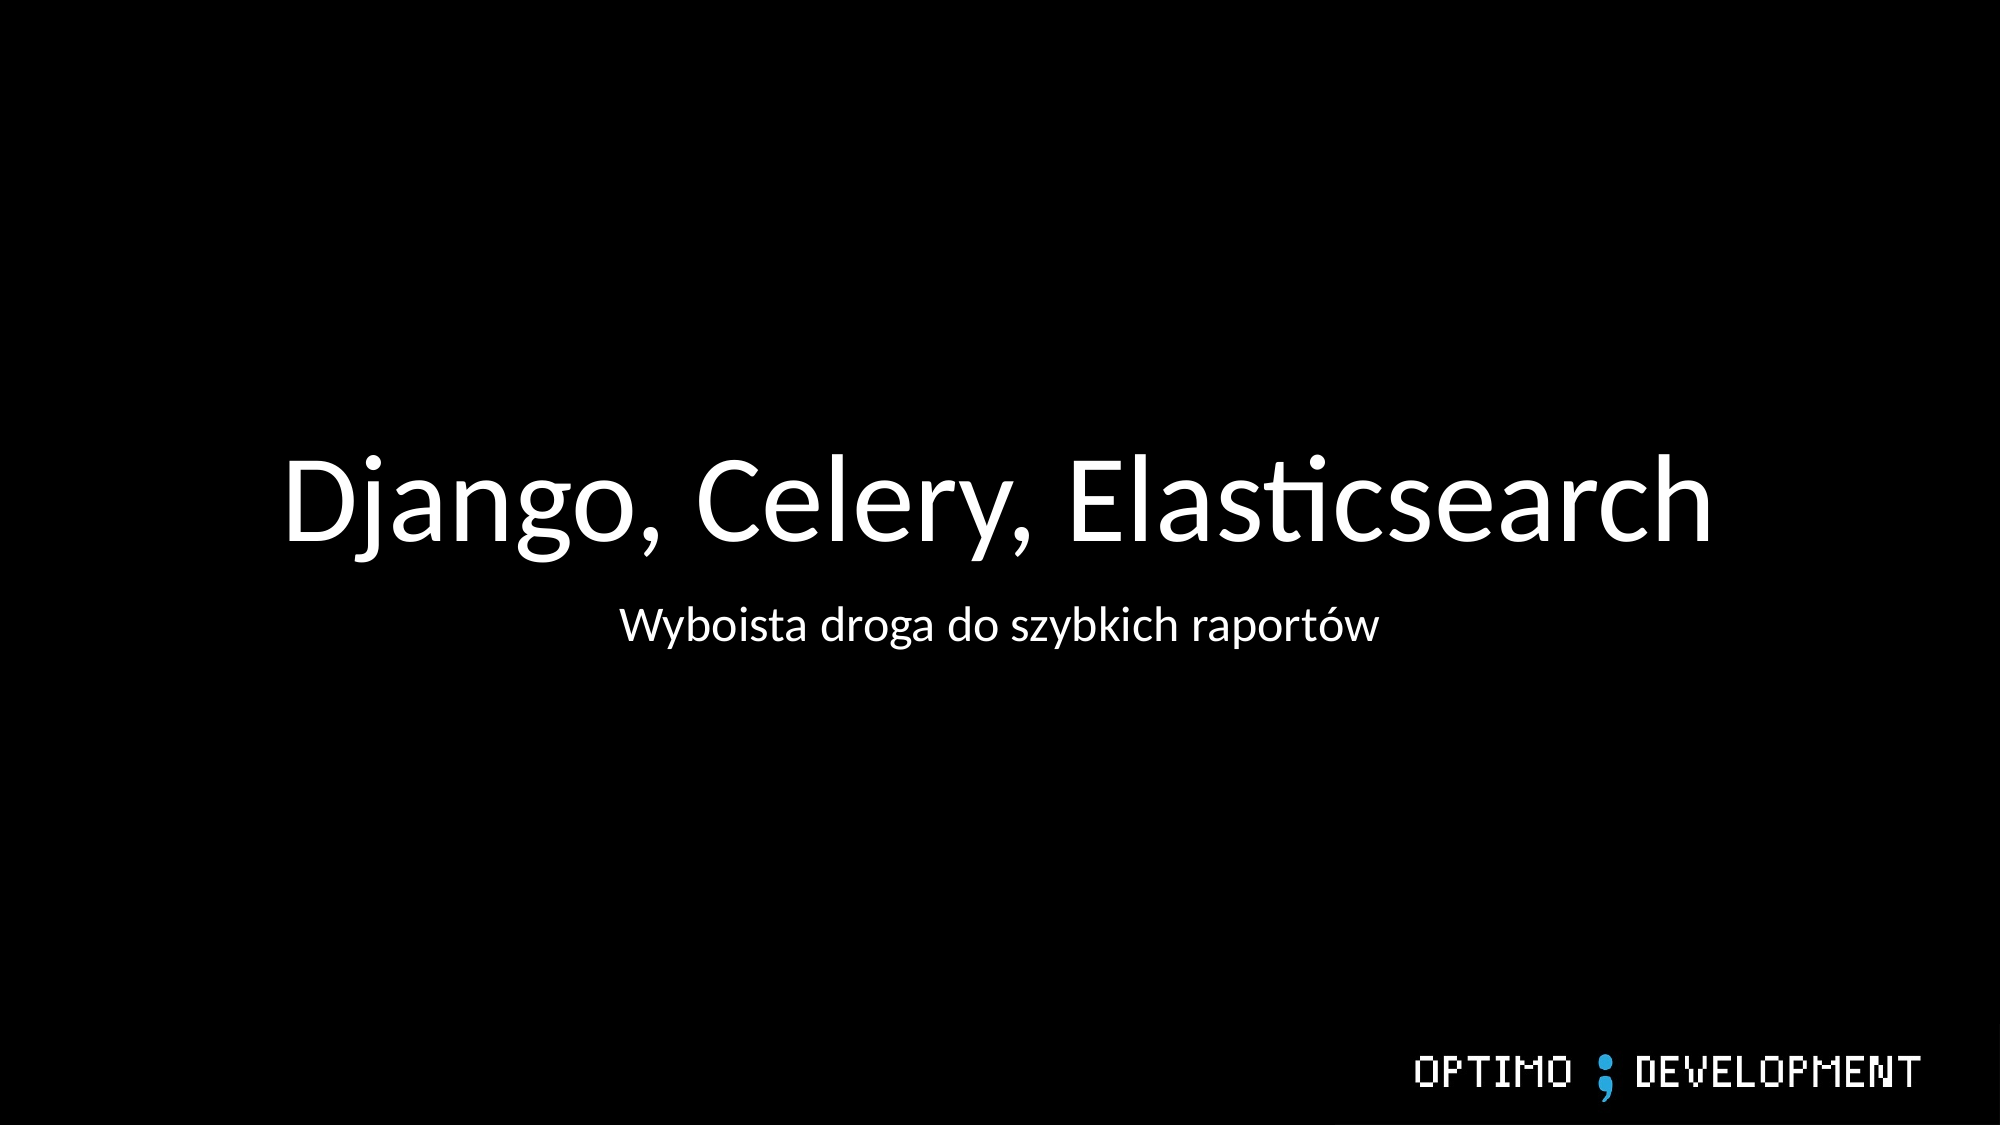

# Django, Celery, Elasticsearch
Wyboista droga do szybkich raportów